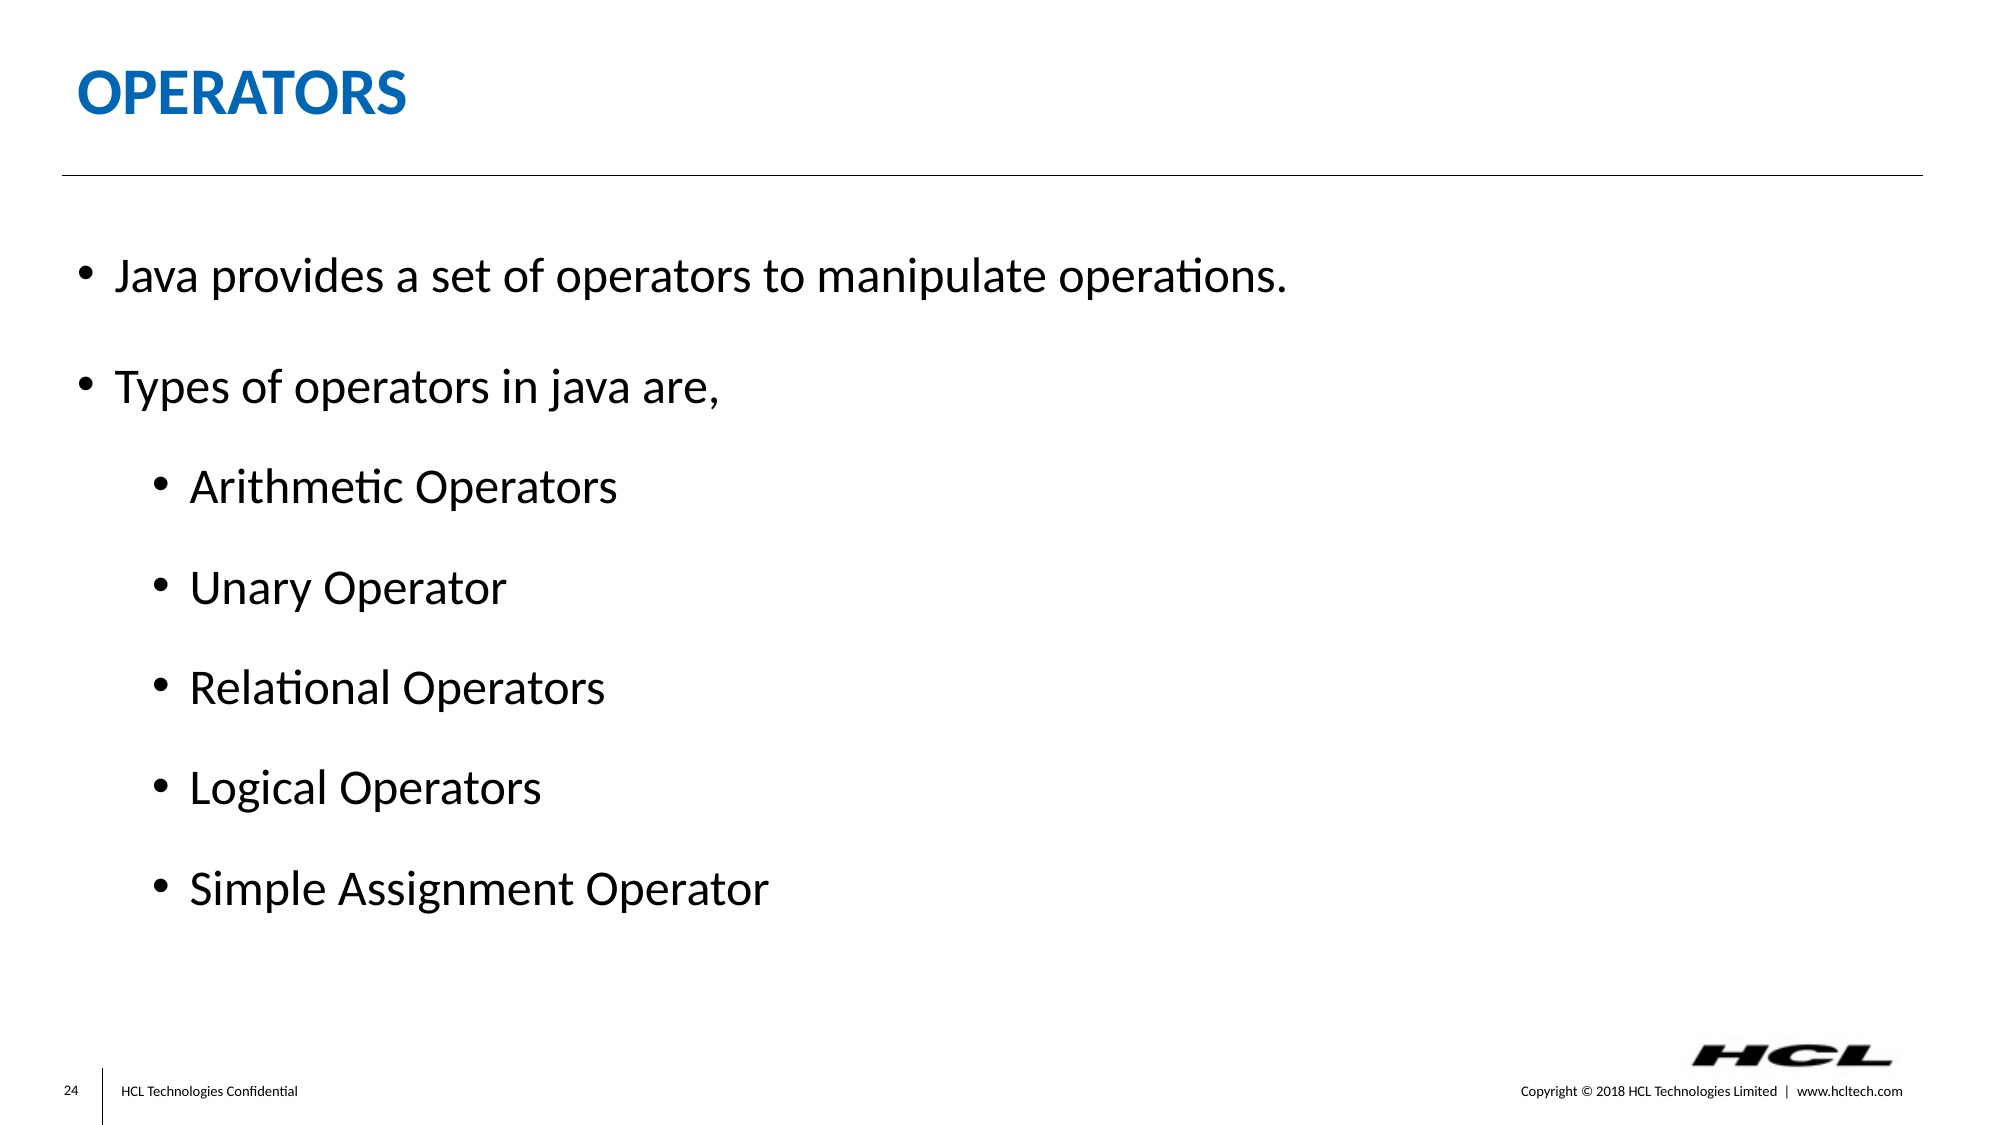

# operators
Java provides a set of operators to manipulate operations.
Types of operators in java are,
Arithmetic Operators
Unary Operator
Relational Operators
Logical Operators
Simple Assignment Operator